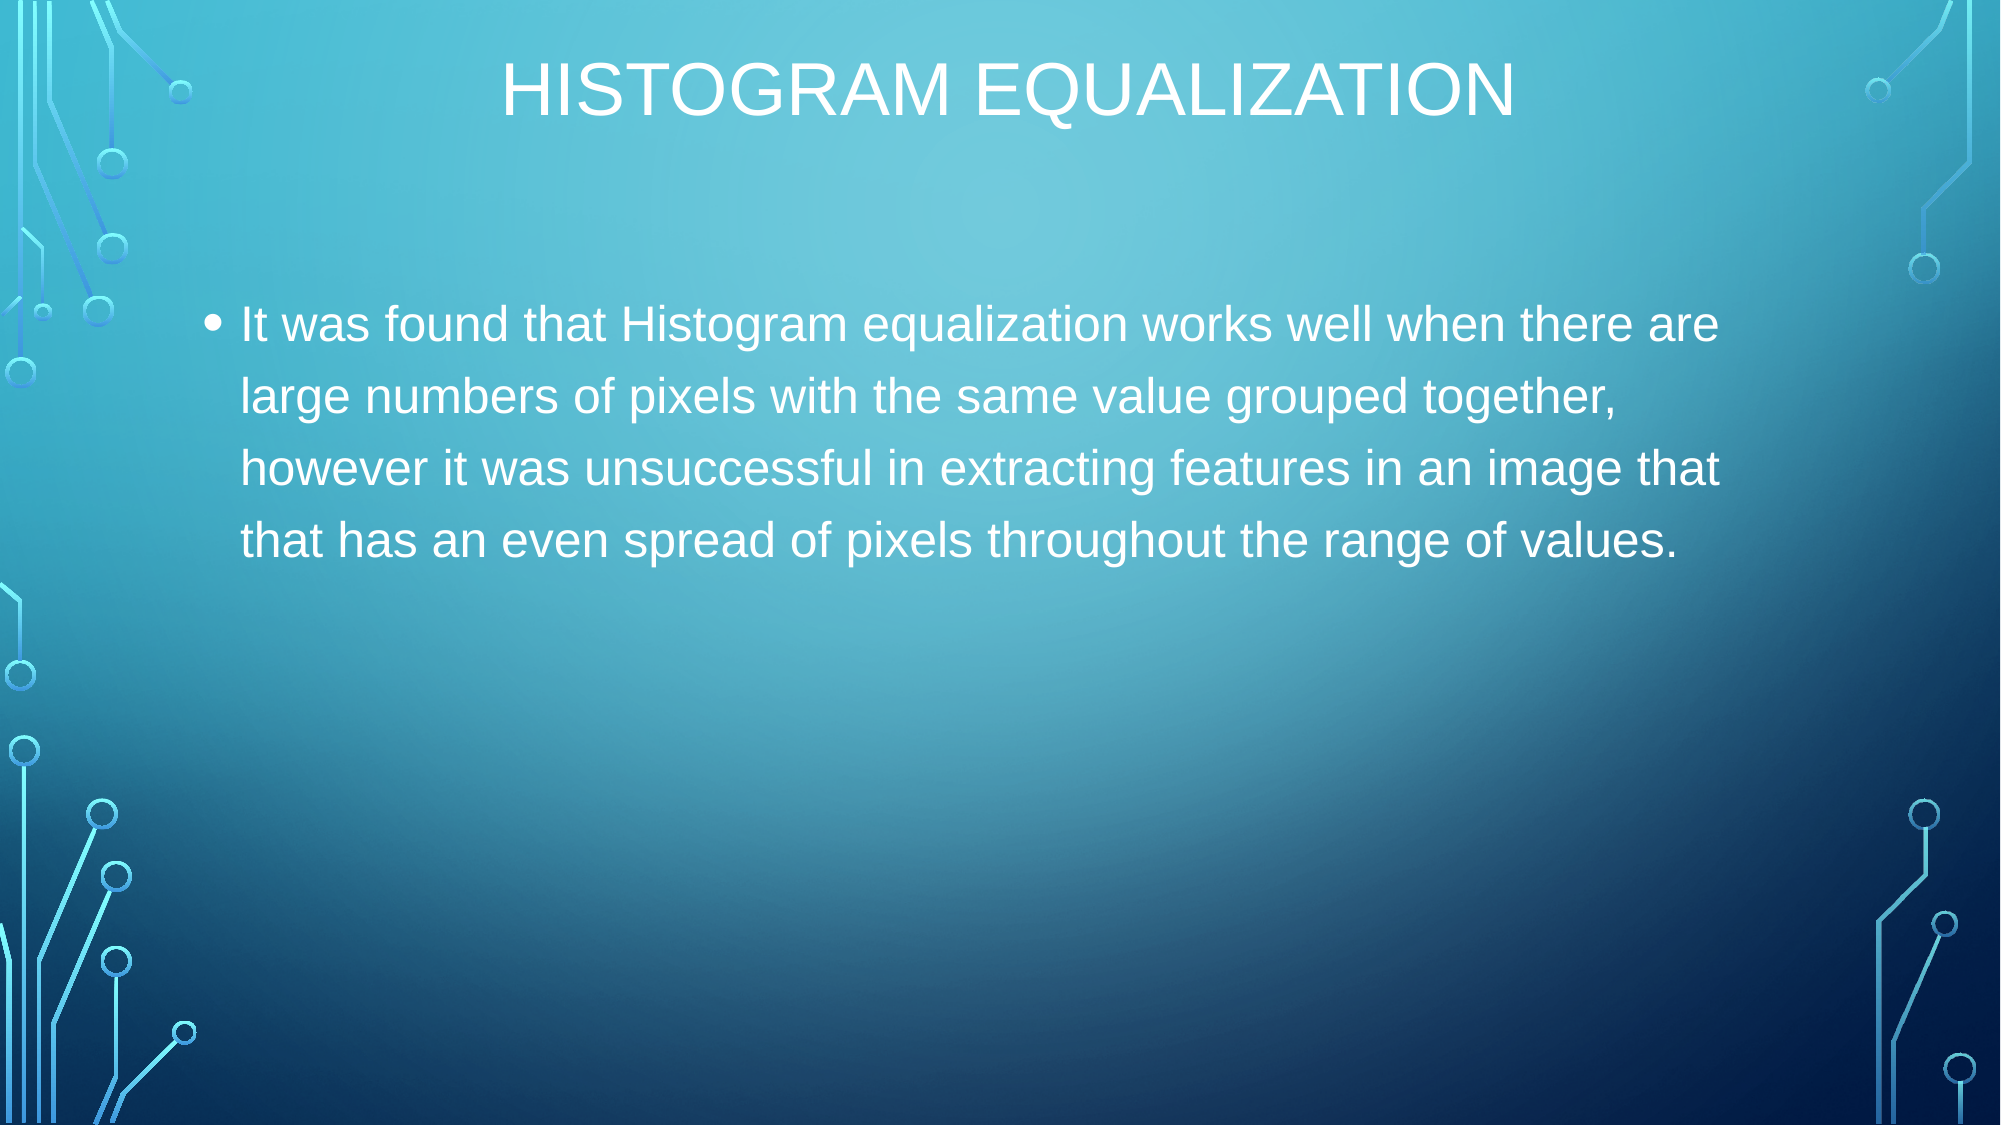

Histogram equalization
It was found that Histogram equalization works well when there are large numbers of pixels with the same value grouped together, however it was unsuccessful in extracting features in an image that that has an even spread of pixels throughout the range of values.